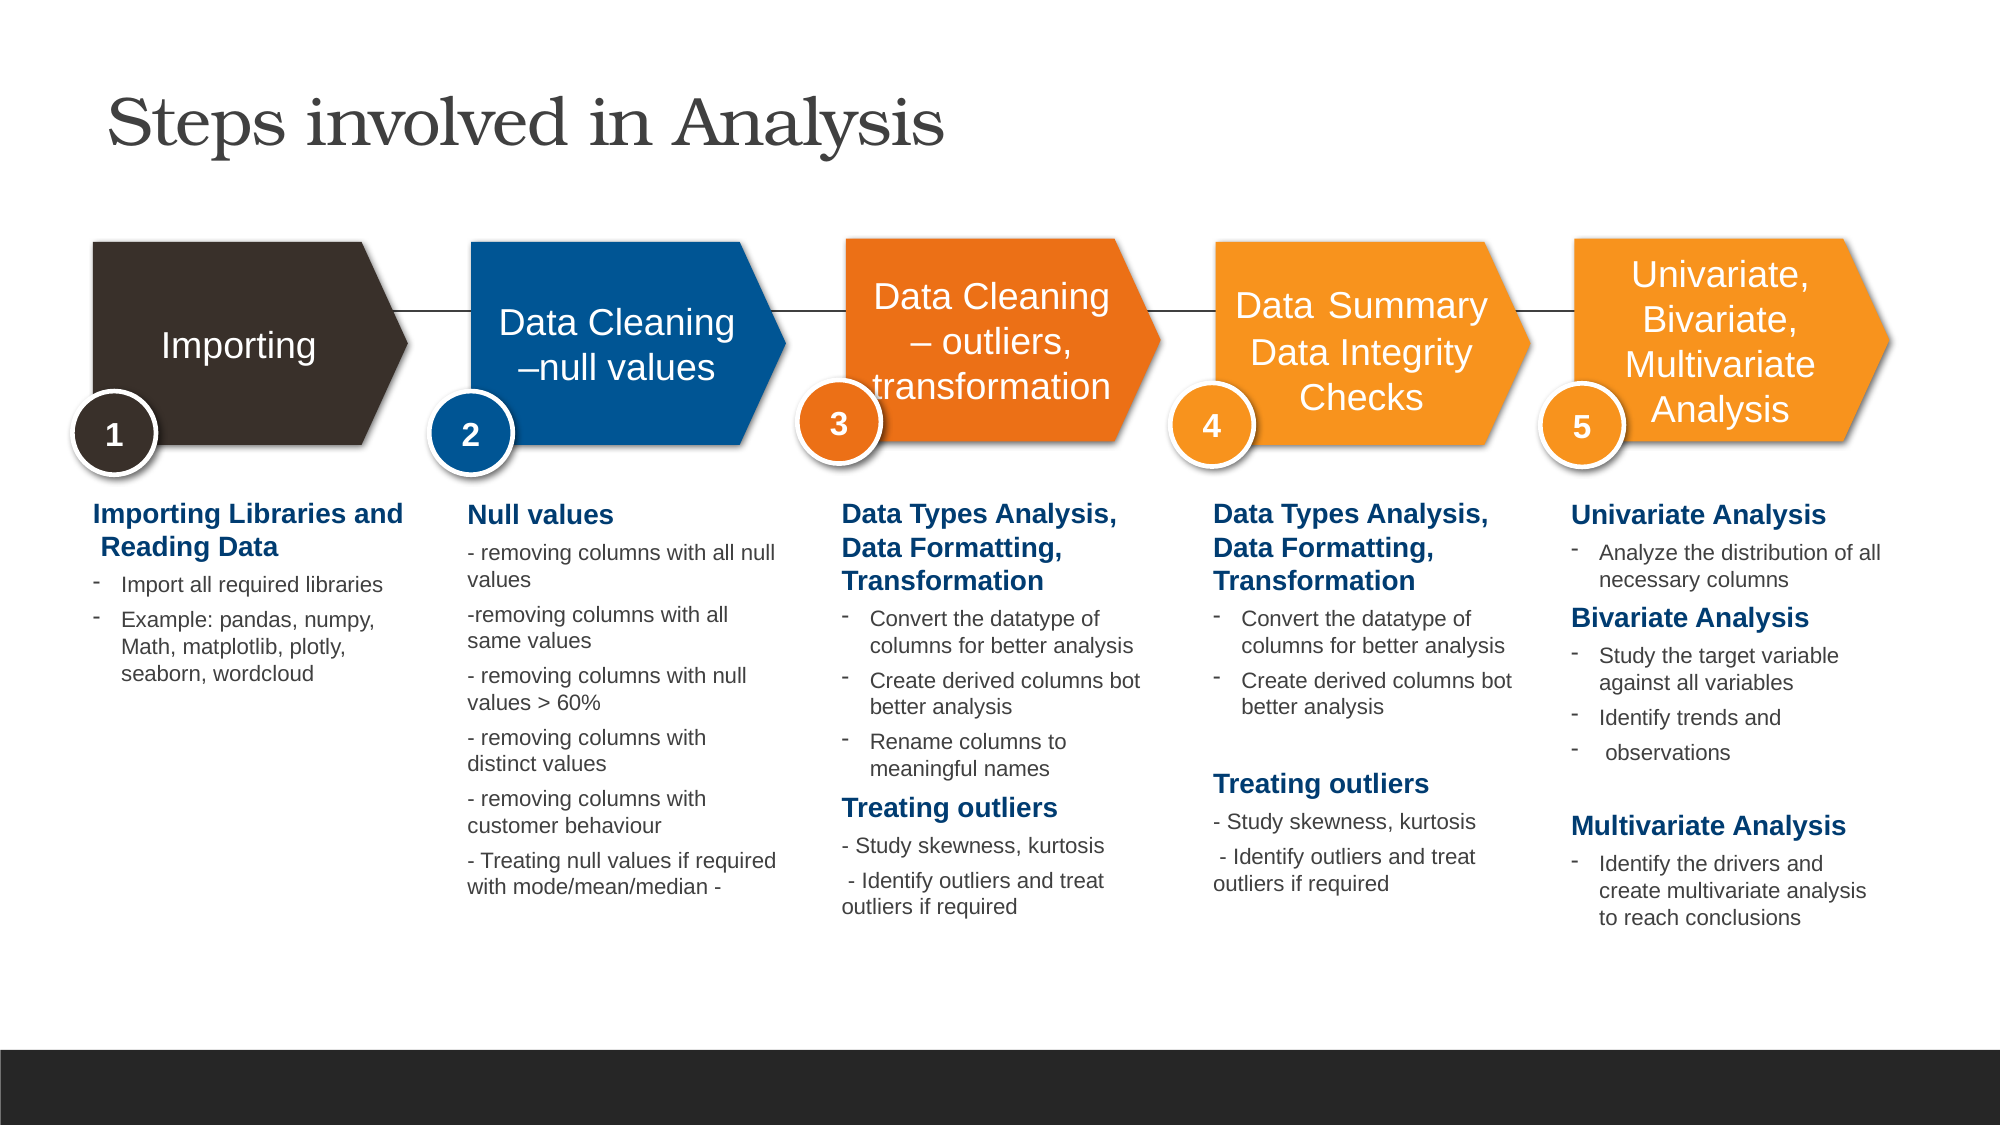

# Steps involved in Analysis

Data Cleaning – outliers, transformation
Univariate, Bivariate, Multivariate Analysis
Importing
Data Cleaning –null values
Data Summary
Data Integrity Checks
3
4
5
1
2

Importing Libraries and  Reading Data
Import all required libraries
Example: pandas, numpy, Math, matplotlib, plotly, seaborn, wordcloud

Data Types Analysis, Data Formatting, Transformation
Convert the datatype of columns for better analysis
Create derived columns bot better analysis

Treating outliers
- Study skewness, kurtosis
 - Identify outliers and treat outliers if required
Data Types Analysis, Data Formatting, Transformation
Convert the datatype of columns for better analysis
Create derived columns bot better analysis
Rename columns to meaningful names
Treating outliers
- Study skewness, kurtosis
 - Identify outliers and treat outliers if required
Null values
- removing columns with all null values
-removing columns with all same values
- removing columns with null values > 60%
- removing columns with distinct values
- removing columns with customer behaviour
- Treating null values if required with mode/mean/median -
Univariate Analysis
Analyze the distribution of all necessary columns
Bivariate Analysis
Study the target variable against all variables
Identify trends and
 observations

Multivariate Analysis
Identify the drivers and create multivariate analysis to reach conclusions